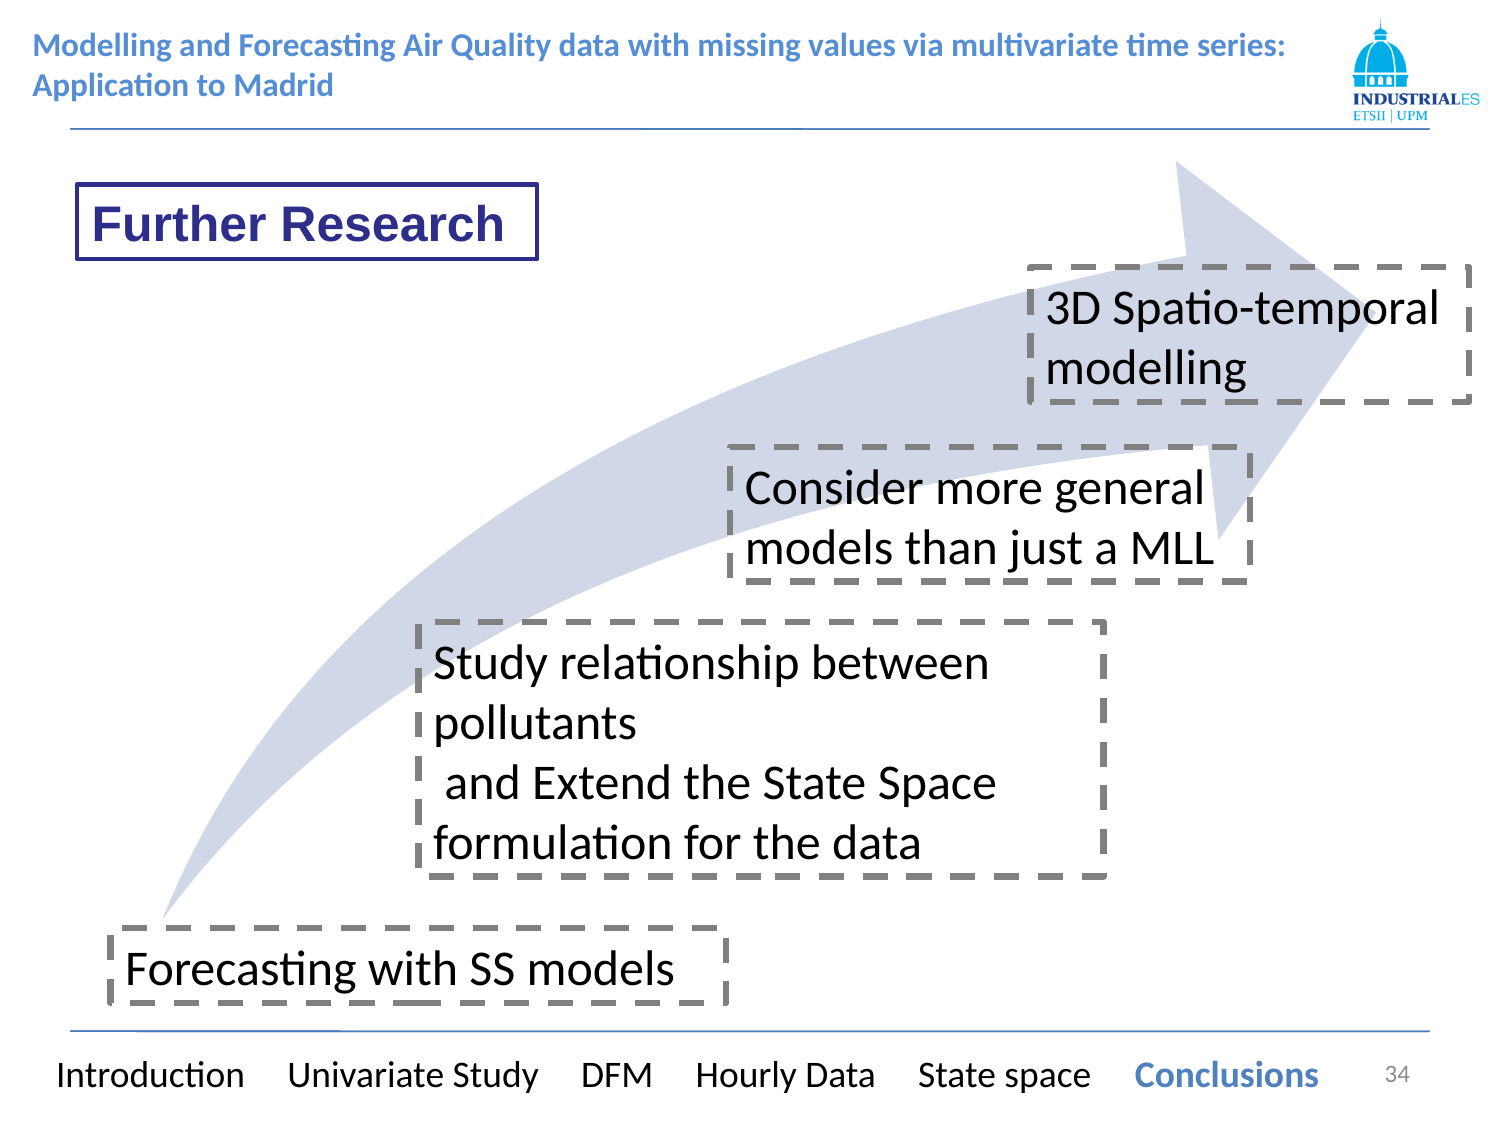

j
Further Research
3D Spatio-temporal modelling
Consider more general models than just a MLL
Study relationship between pollutants
 and Extend the State Space formulation for the data
Forecasting with SS models
Introduction     Univariate Study     DFM     Hourly Data     State space     Conclusions
34